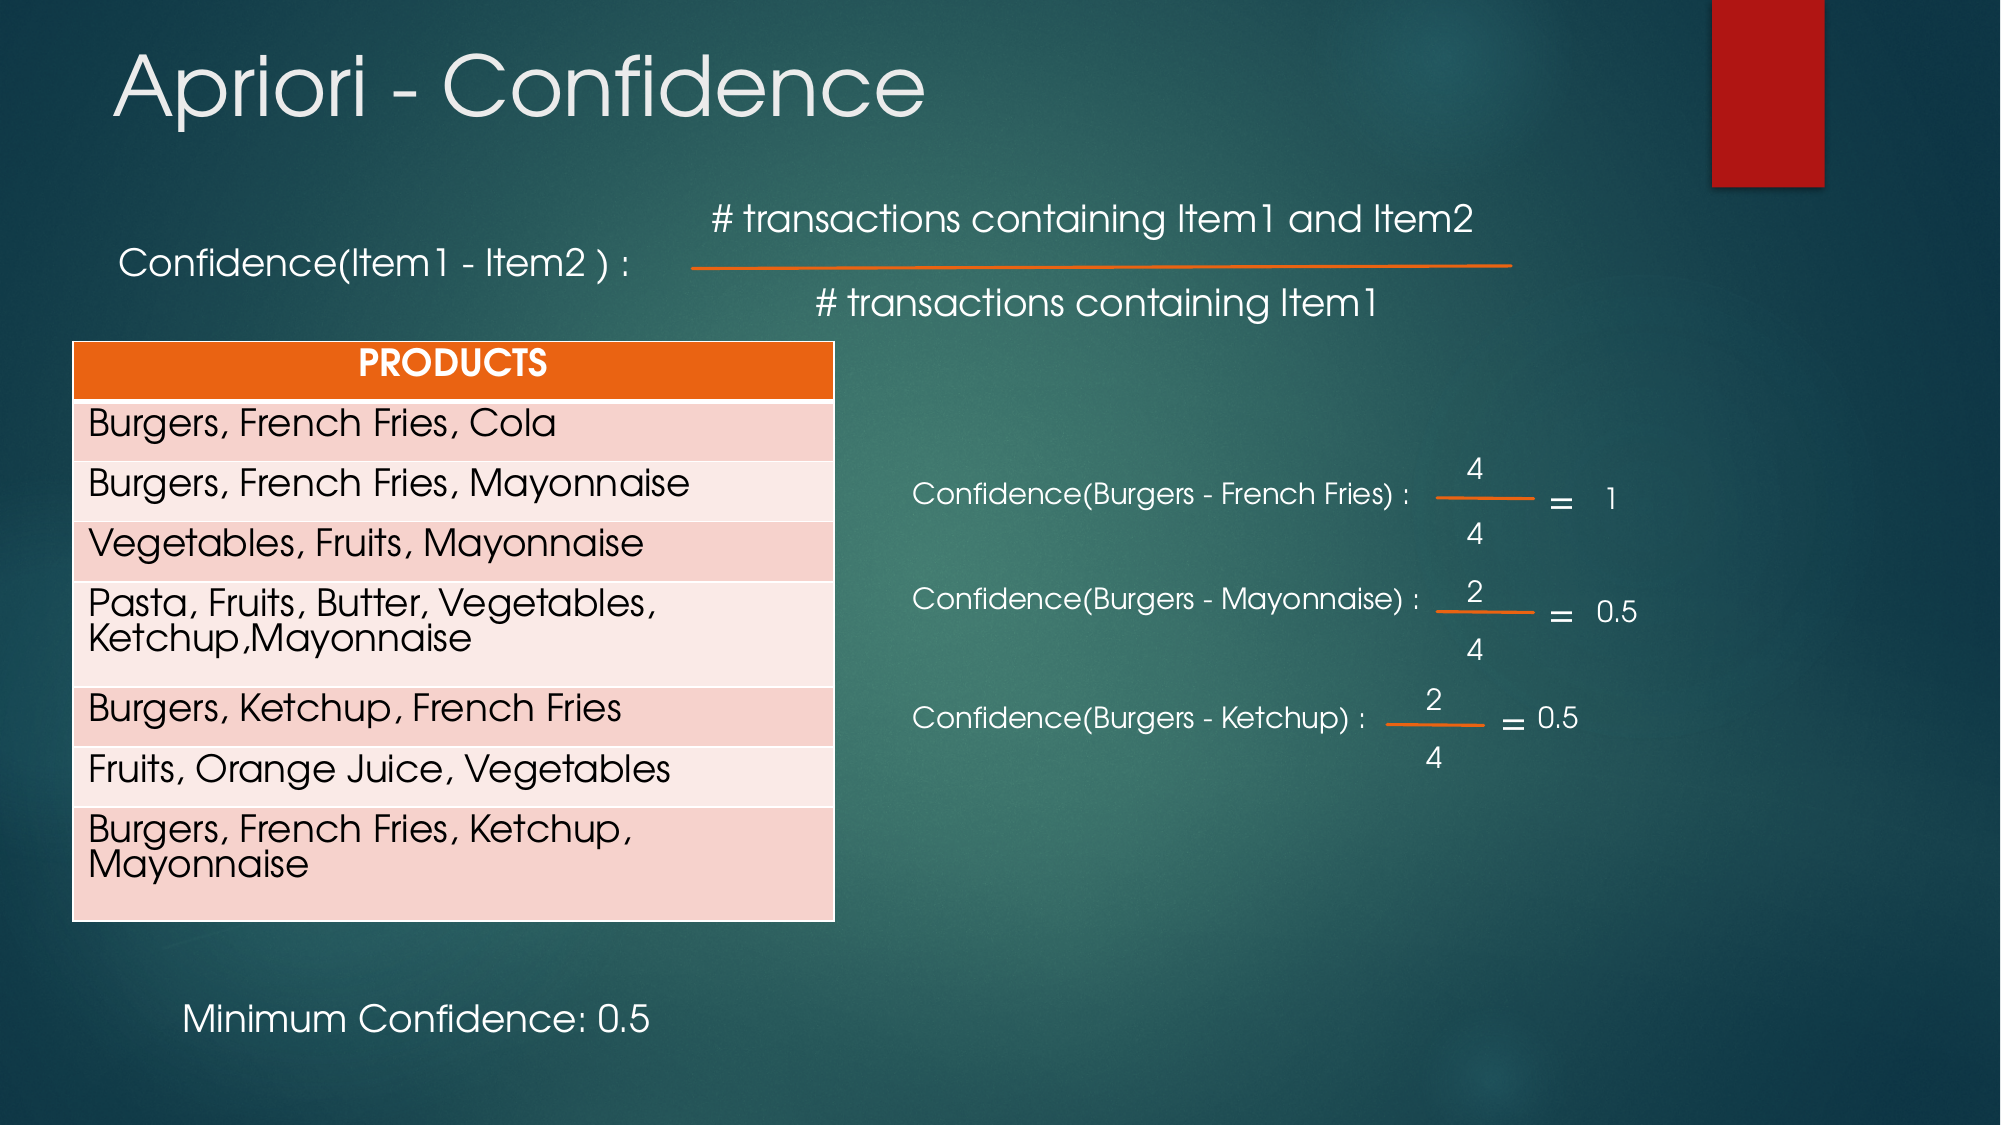

# Apriori - Confidence
# transactions containing Item1 and Item2
Confidence(Item1 - Item2 ) :
# transactions containing Item1
| PRODUCTS |
| --- |
| Burgers, French Fries, Cola |
| Burgers, French Fries, Mayonnaise |
| Vegetables, Fruits, Mayonnaise |
| Pasta, Fruits, Butter, Vegetables, Ketchup,Mayonnaise |
| Burgers, Ketchup, French Fries |
| Fruits, Orange Juice, Vegetables |
| Burgers, French Fries, Ketchup, Mayonnaise |
4
=
Confidence(Burgers - French Fries) :
1
4
2
Confidence(Burgers - Mayonnaise) :
=
0.5
4
2
=
0.5
Confidence(Burgers - Ketchup) :
4
Minimum Confidence: 0.5